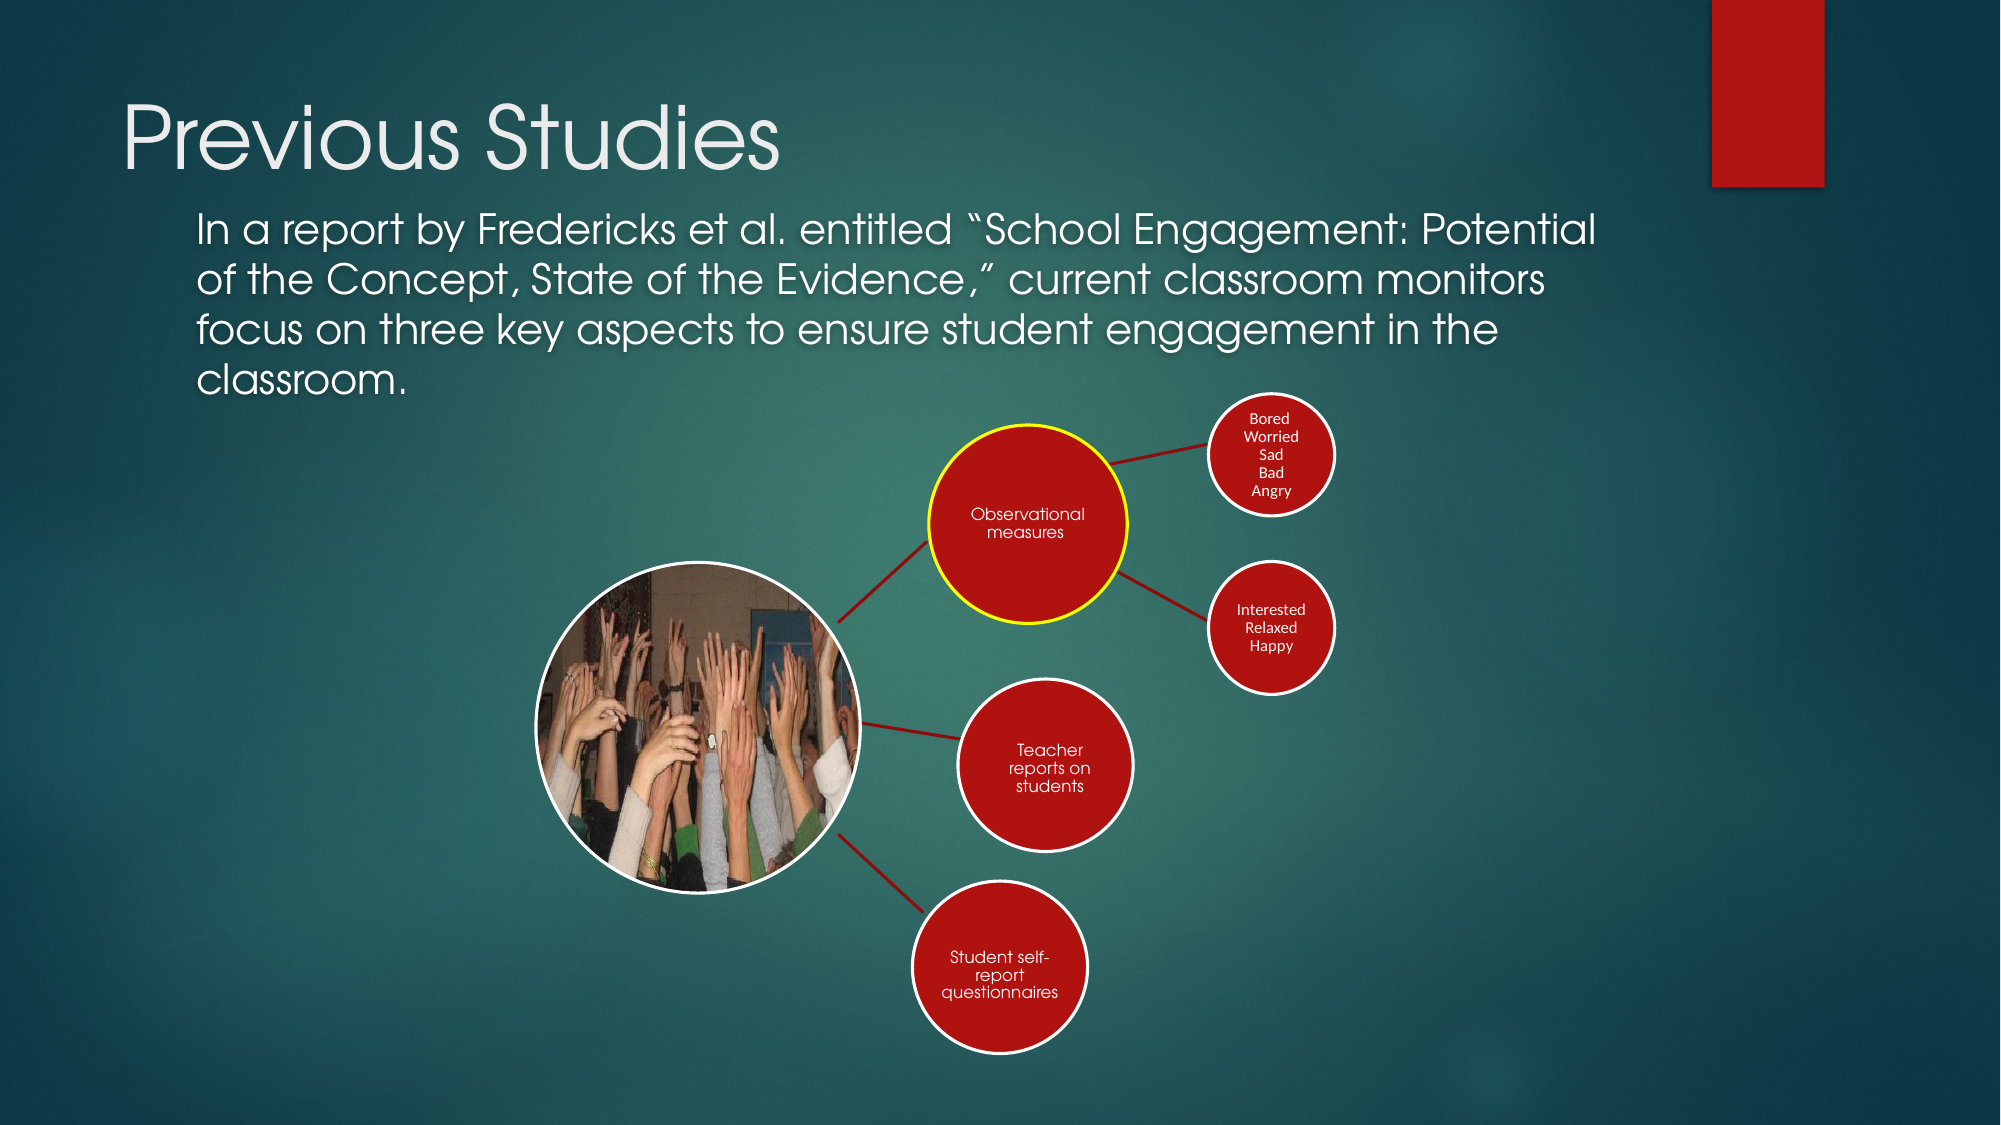

# Previous Studies
In a report by Fredericks et al. entitled “School Engagement: Potential of the Concept, State of the Evidence,” current classroom monitors focus on three key aspects to ensure student engagement in the classroom.

Bored
Worried
Sad
Bad
Angry

Observational measures

Teacher reports on students

Student self-report questionnaires

Interested
Relaxed
Happy